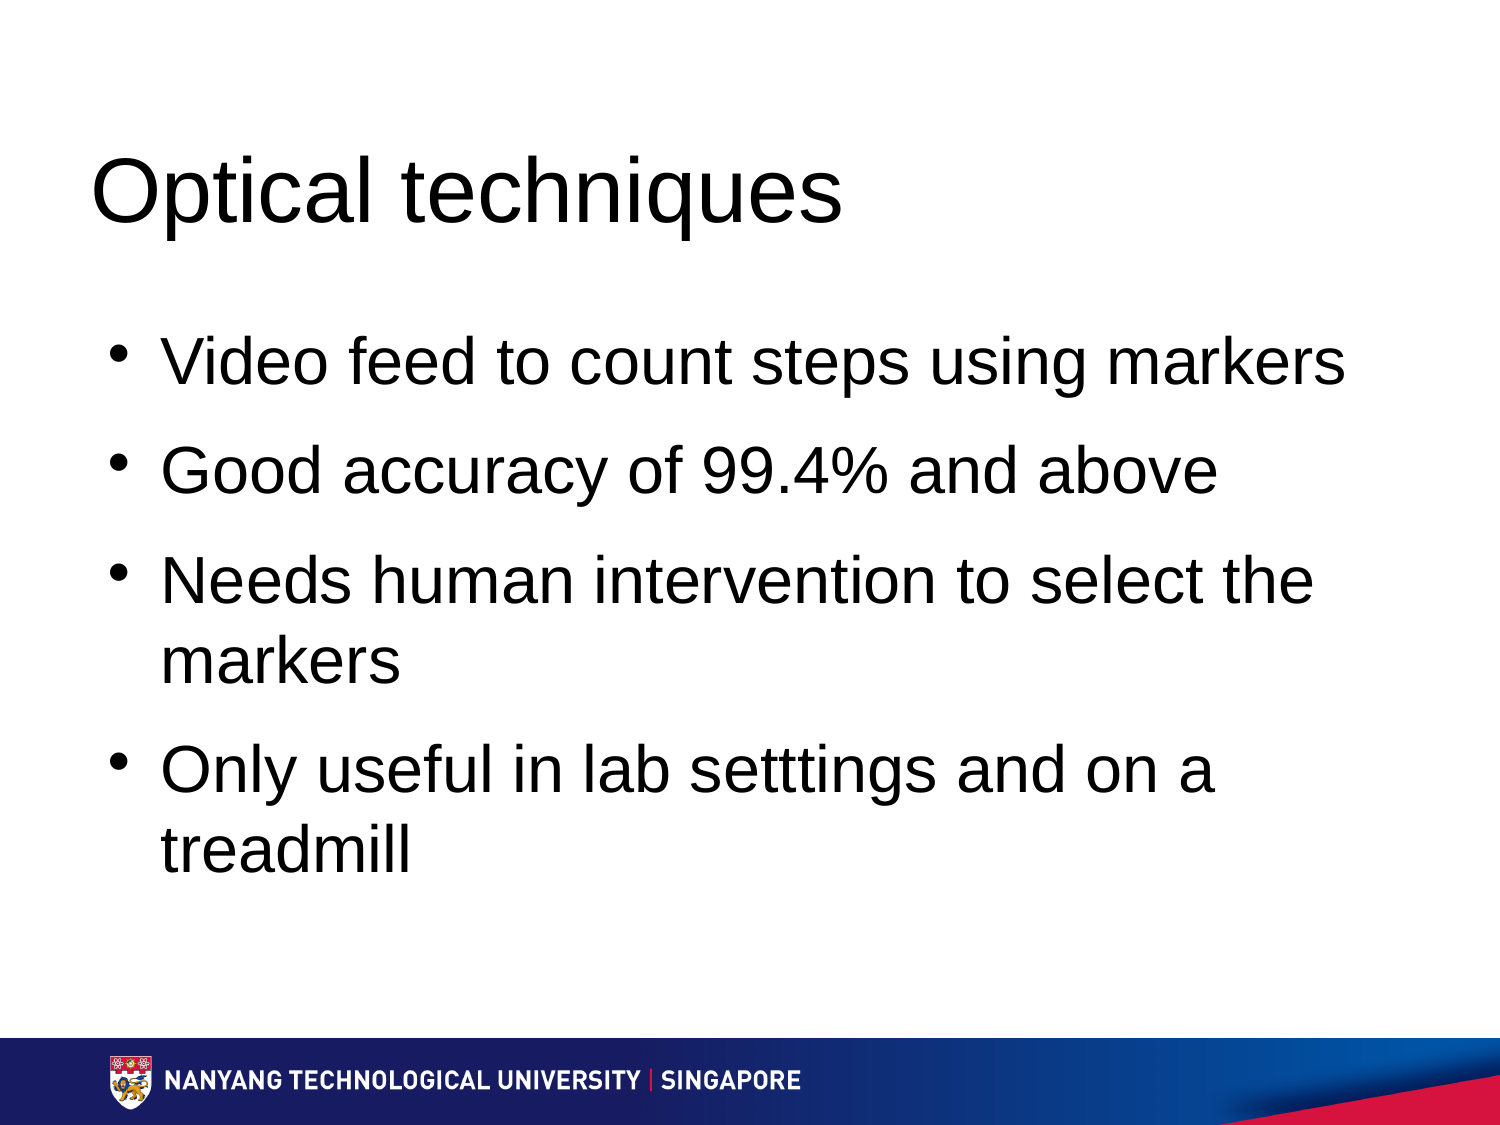

# Optical techniques
Video feed to count steps using markers
Good accuracy of 99.4% and above
Needs human intervention to select the markers
Only useful in lab setttings and on a treadmill